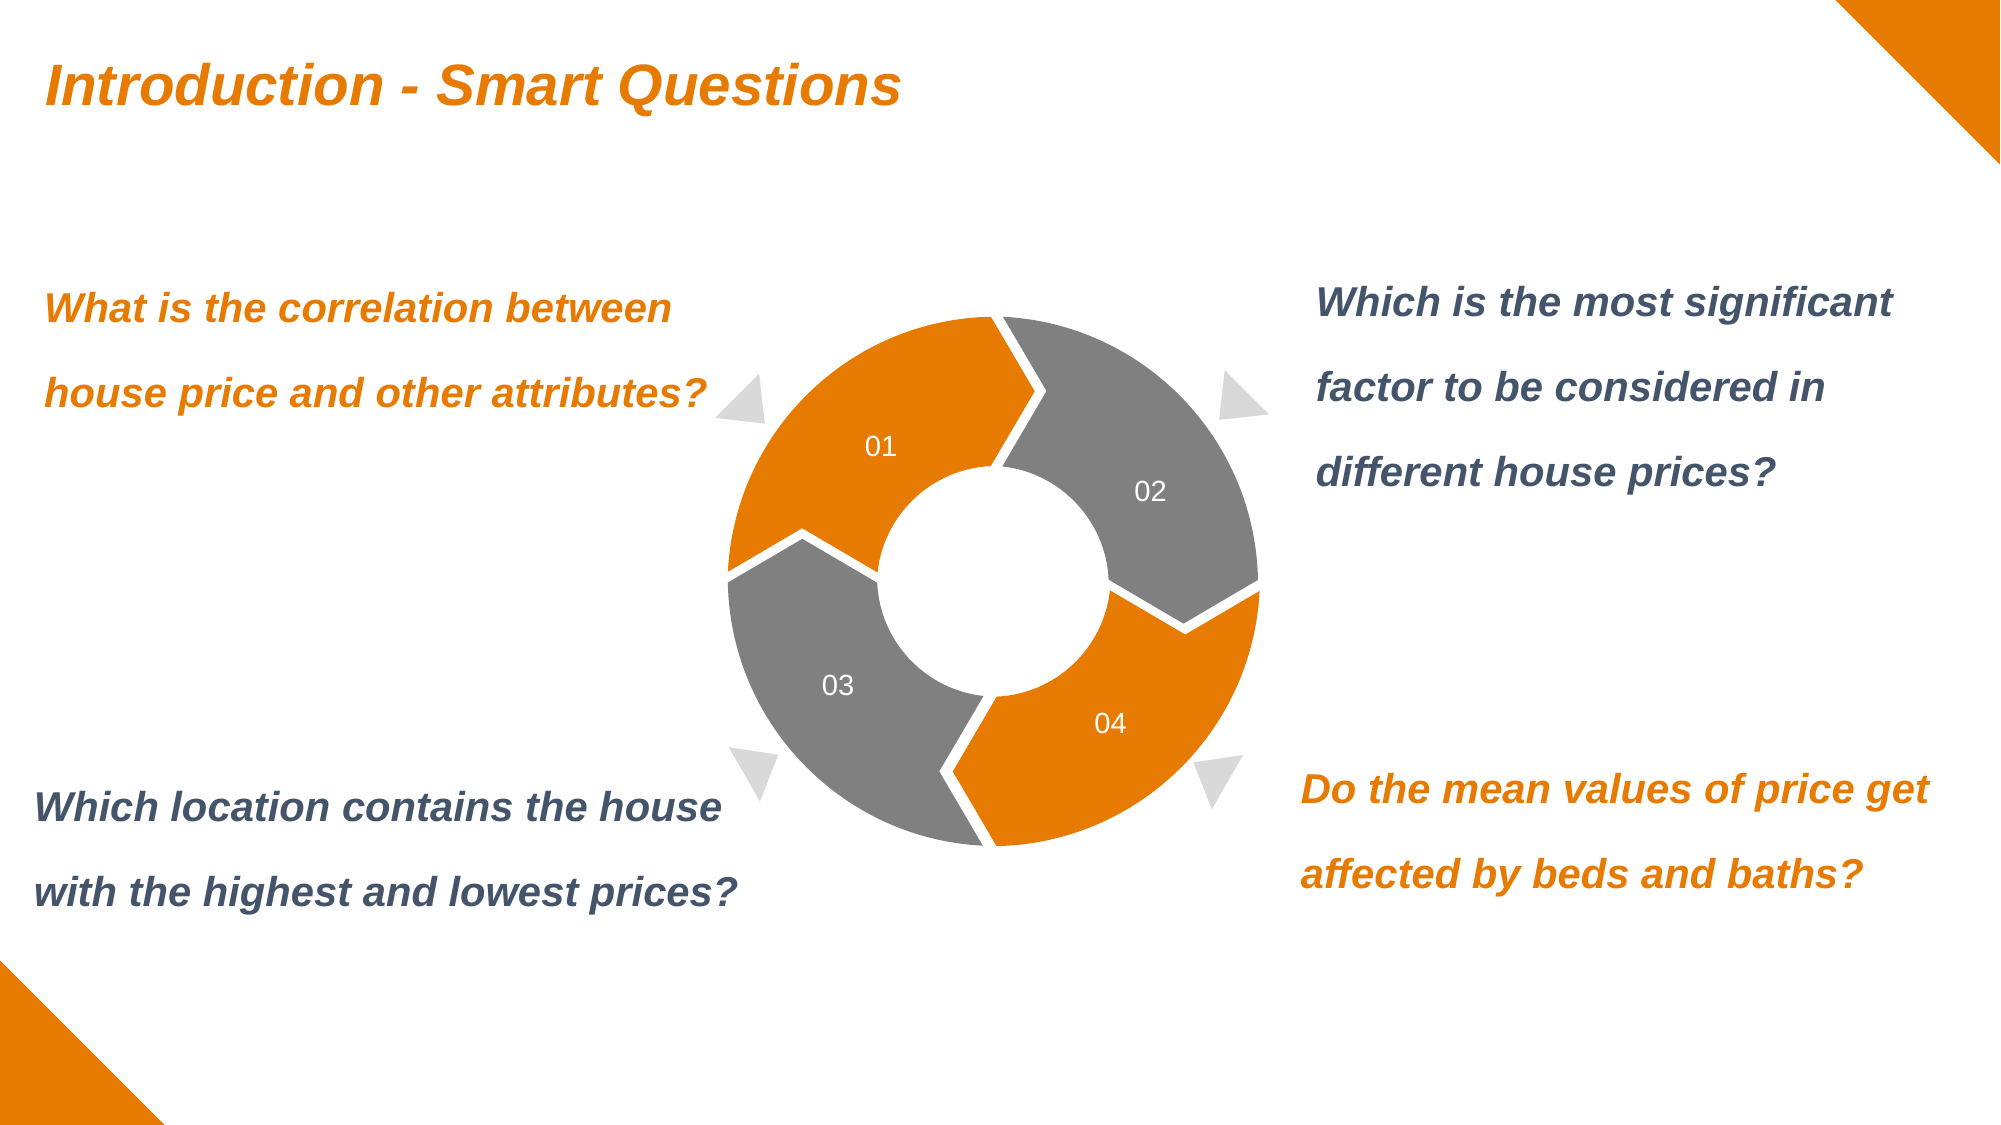

Introduction - Smart Questions
Which is the most significant factor to be considered in different house prices?
What is the correlation between house price and other attributes?

01
02

03
04

04
Do the mean values of price get affected by beds and baths?
Which location contains the house with the highest and lowest prices?